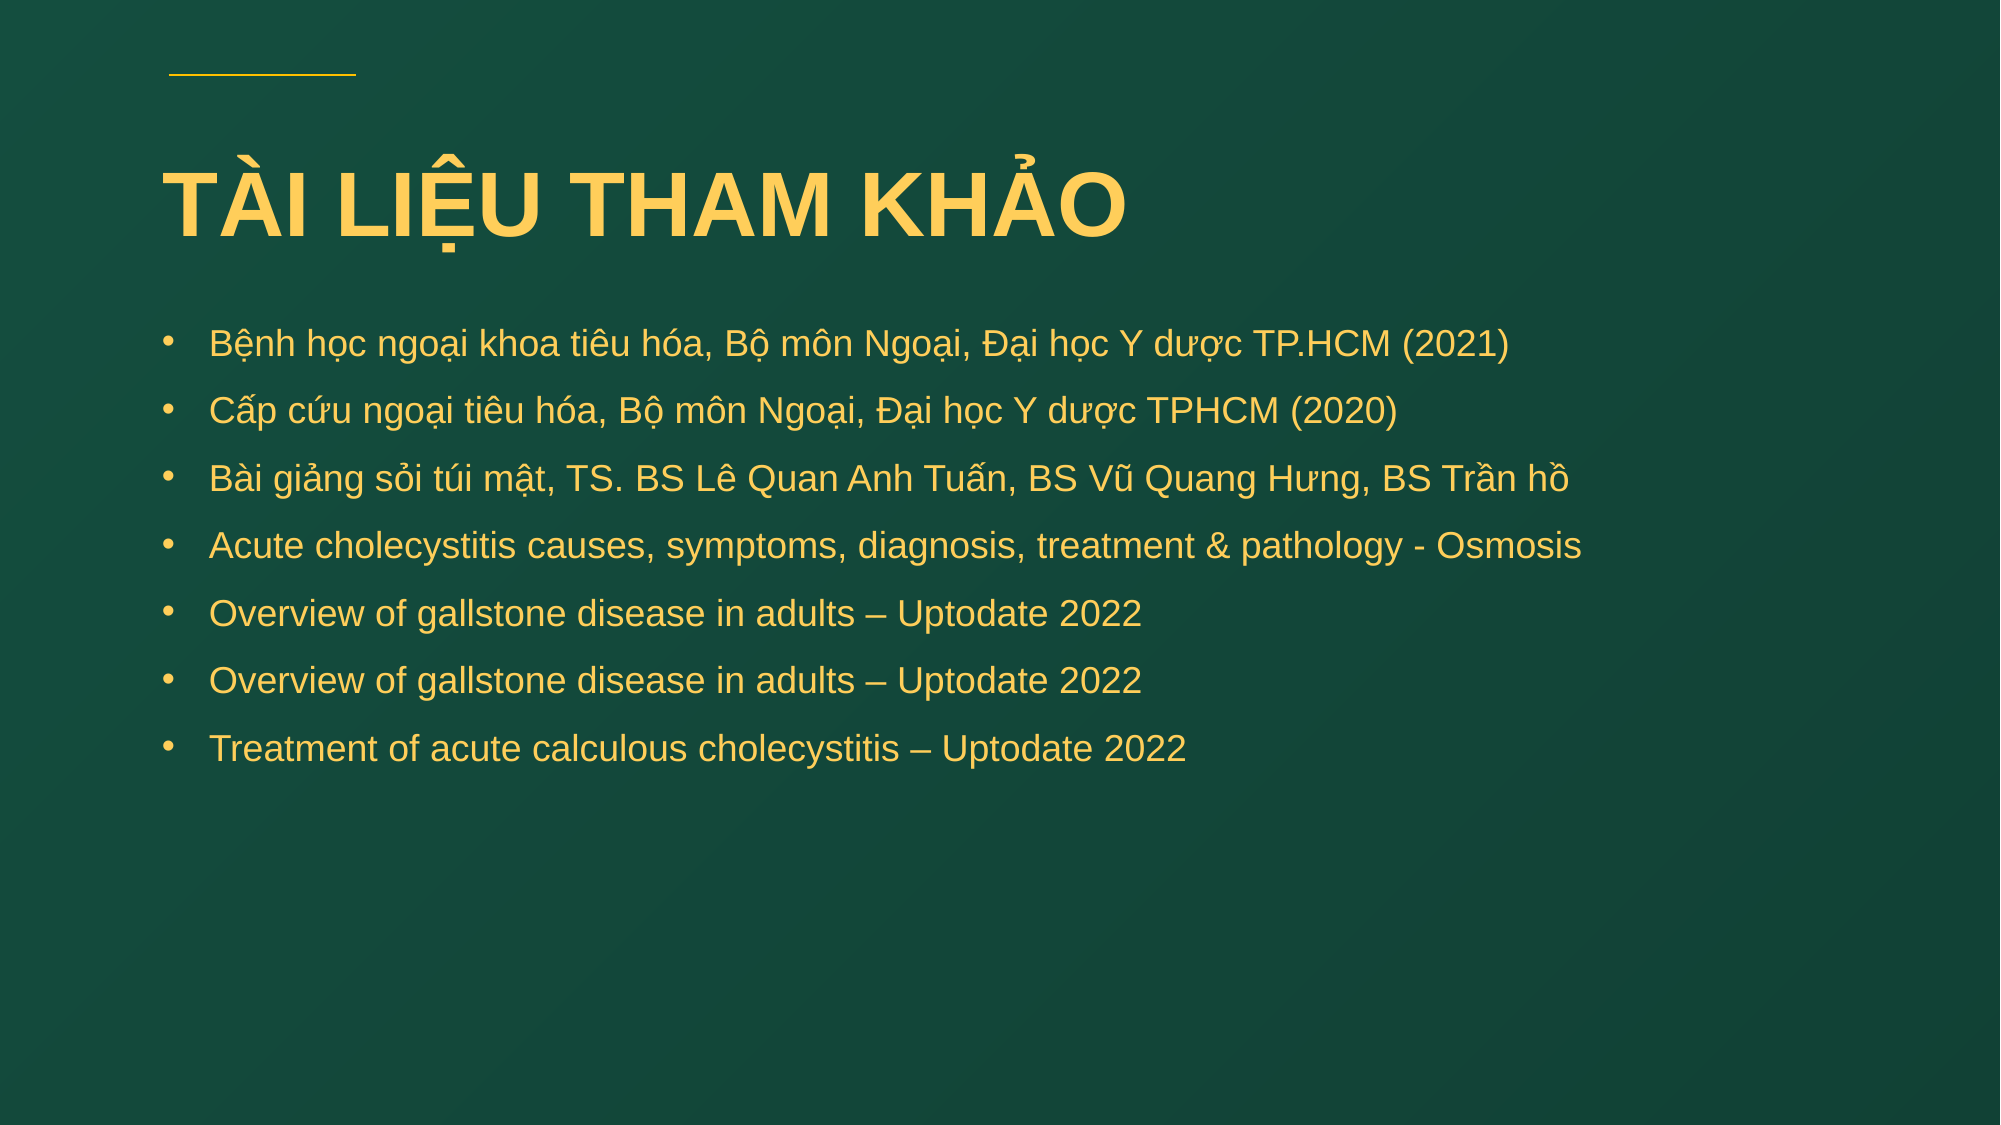

# TÀI LIỆU THAM KHẢO
Bệnh học ngoại khoa tiêu hóa, Bộ môn Ngoại, Đại học Y dược TP.HCM (2021)
Cấp cứu ngoại tiêu hóa, Bộ môn Ngoại, Đại học Y dược TPHCM (2020)
Bài giảng sỏi túi mật, TS. BS Lê Quan Anh Tuấn, BS Vũ Quang Hưng, BS Trần hồ
Acute cholecystitis causes, symptoms, diagnosis, treatment & pathology - Osmosis
Overview of gallstone disease in adults – Uptodate 2022
Overview of gallstone disease in adults – Uptodate 2022
Treatment of acute calculous cholecystitis – Uptodate 2022